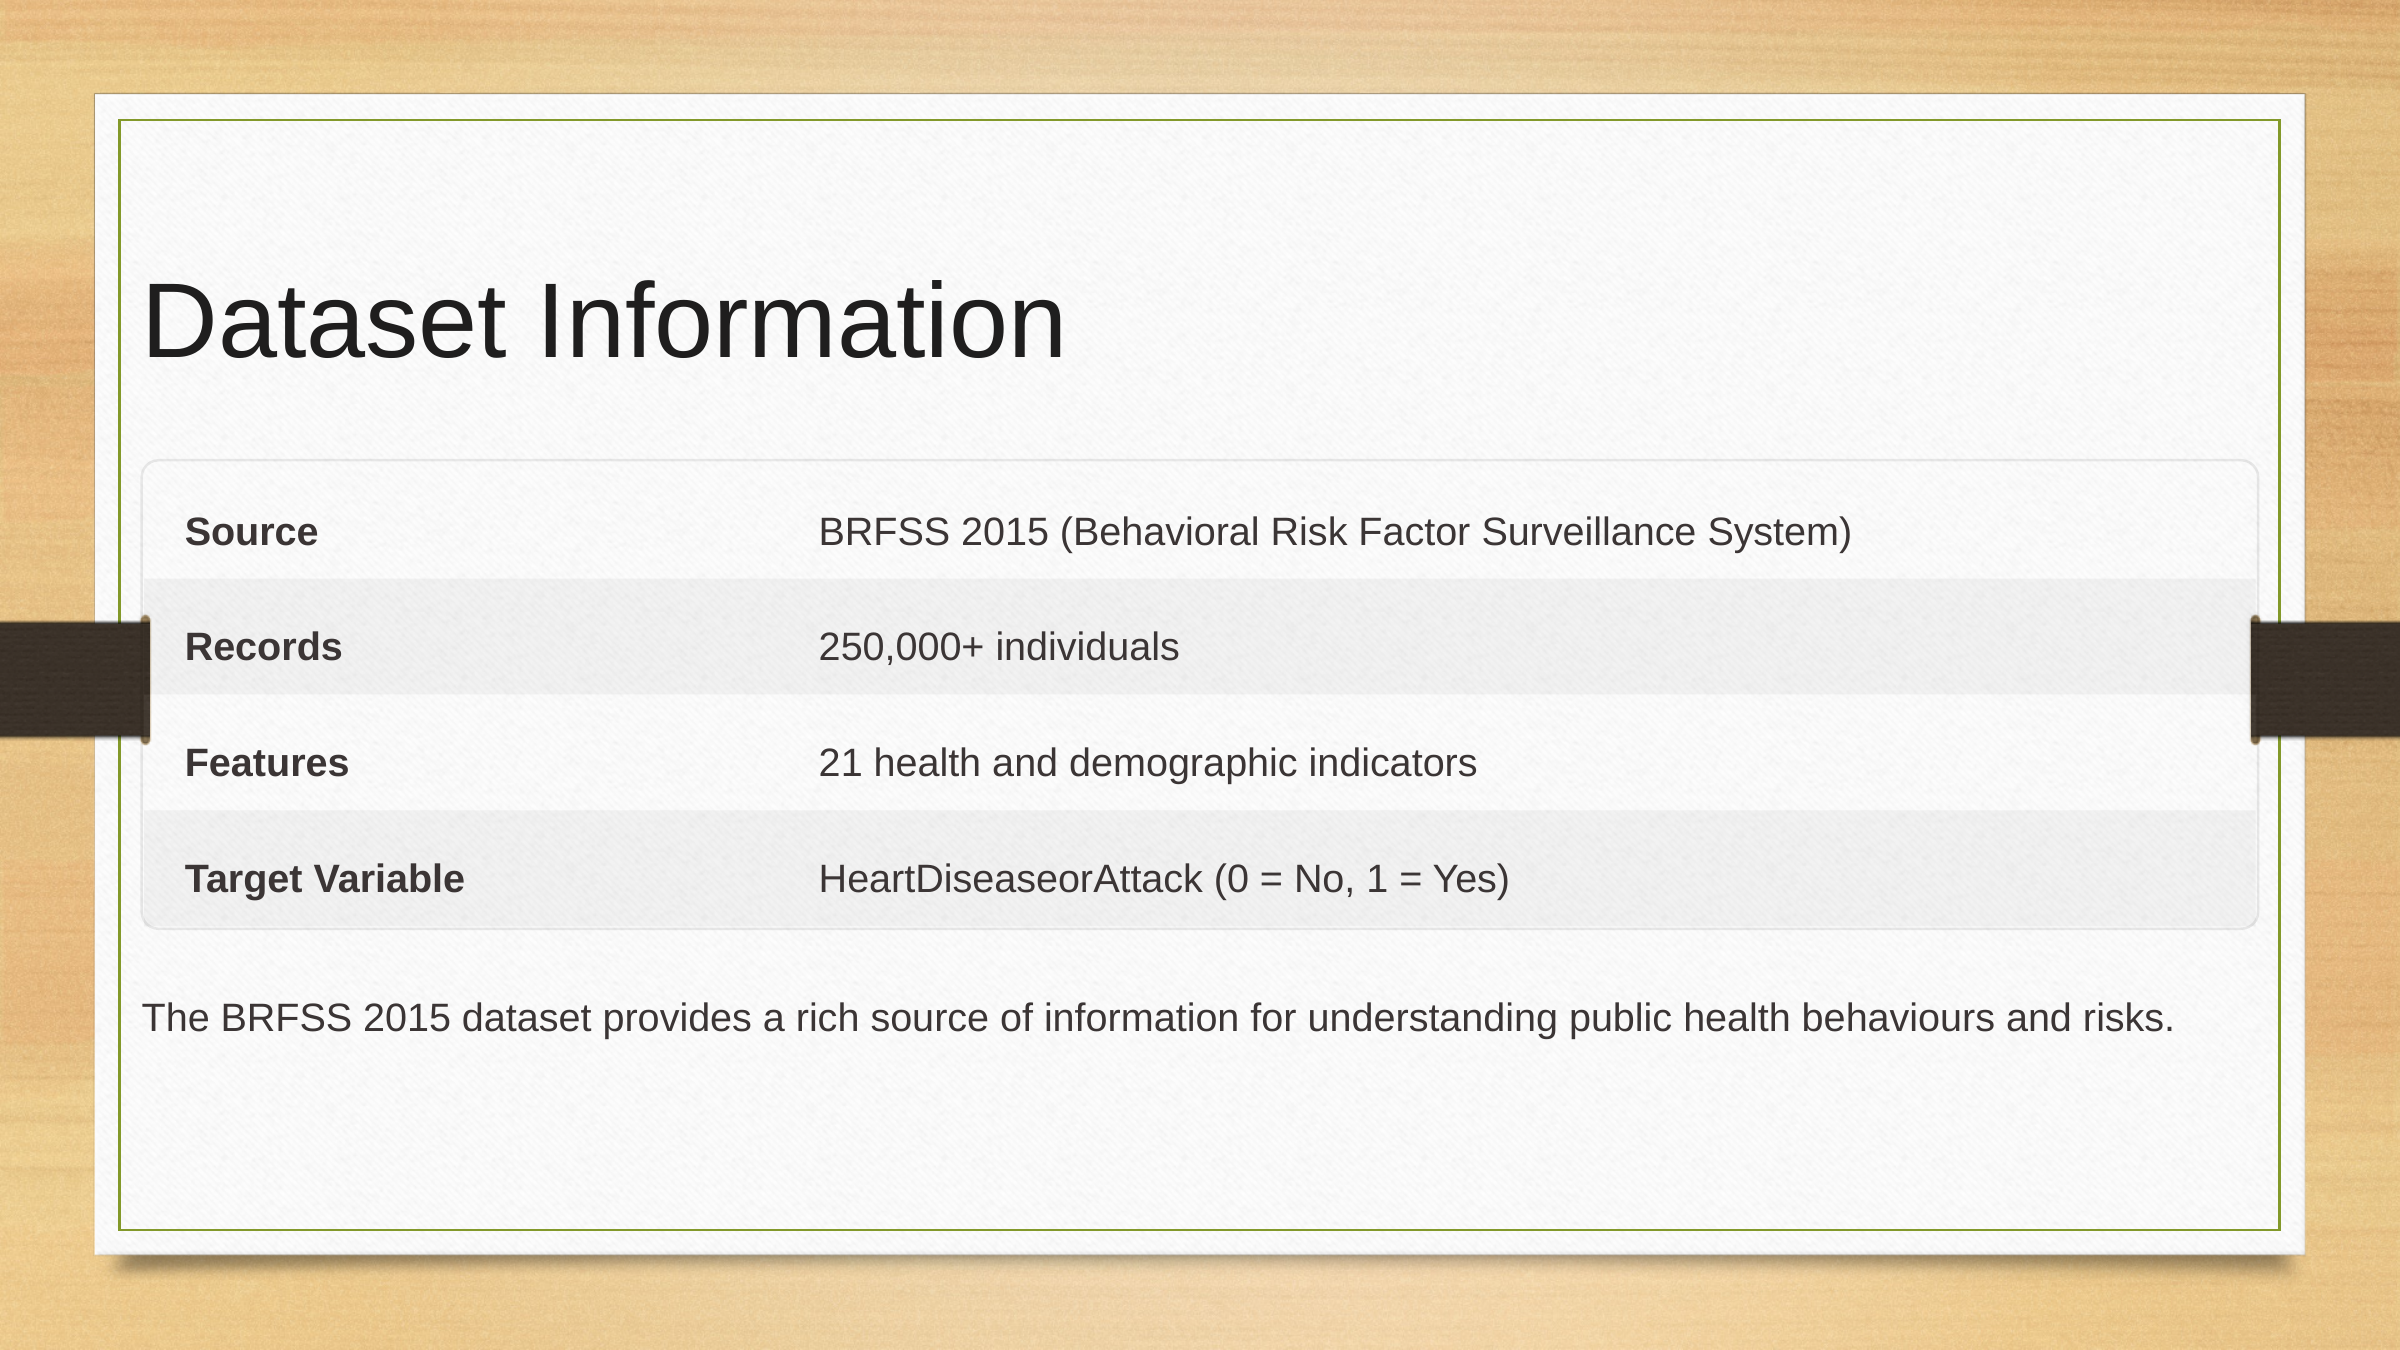

Dataset Information

Source
BRFSS 2015 (Behavioral Risk Factor Surveillance System)

Records
250,000+ individuals

Features
21 health and demographic indicators

Target Variable
HeartDiseaseorAttack (0 = No, 1 = Yes)
The BRFSS 2015 dataset provides a rich source of information for understanding public health behaviours and risks.